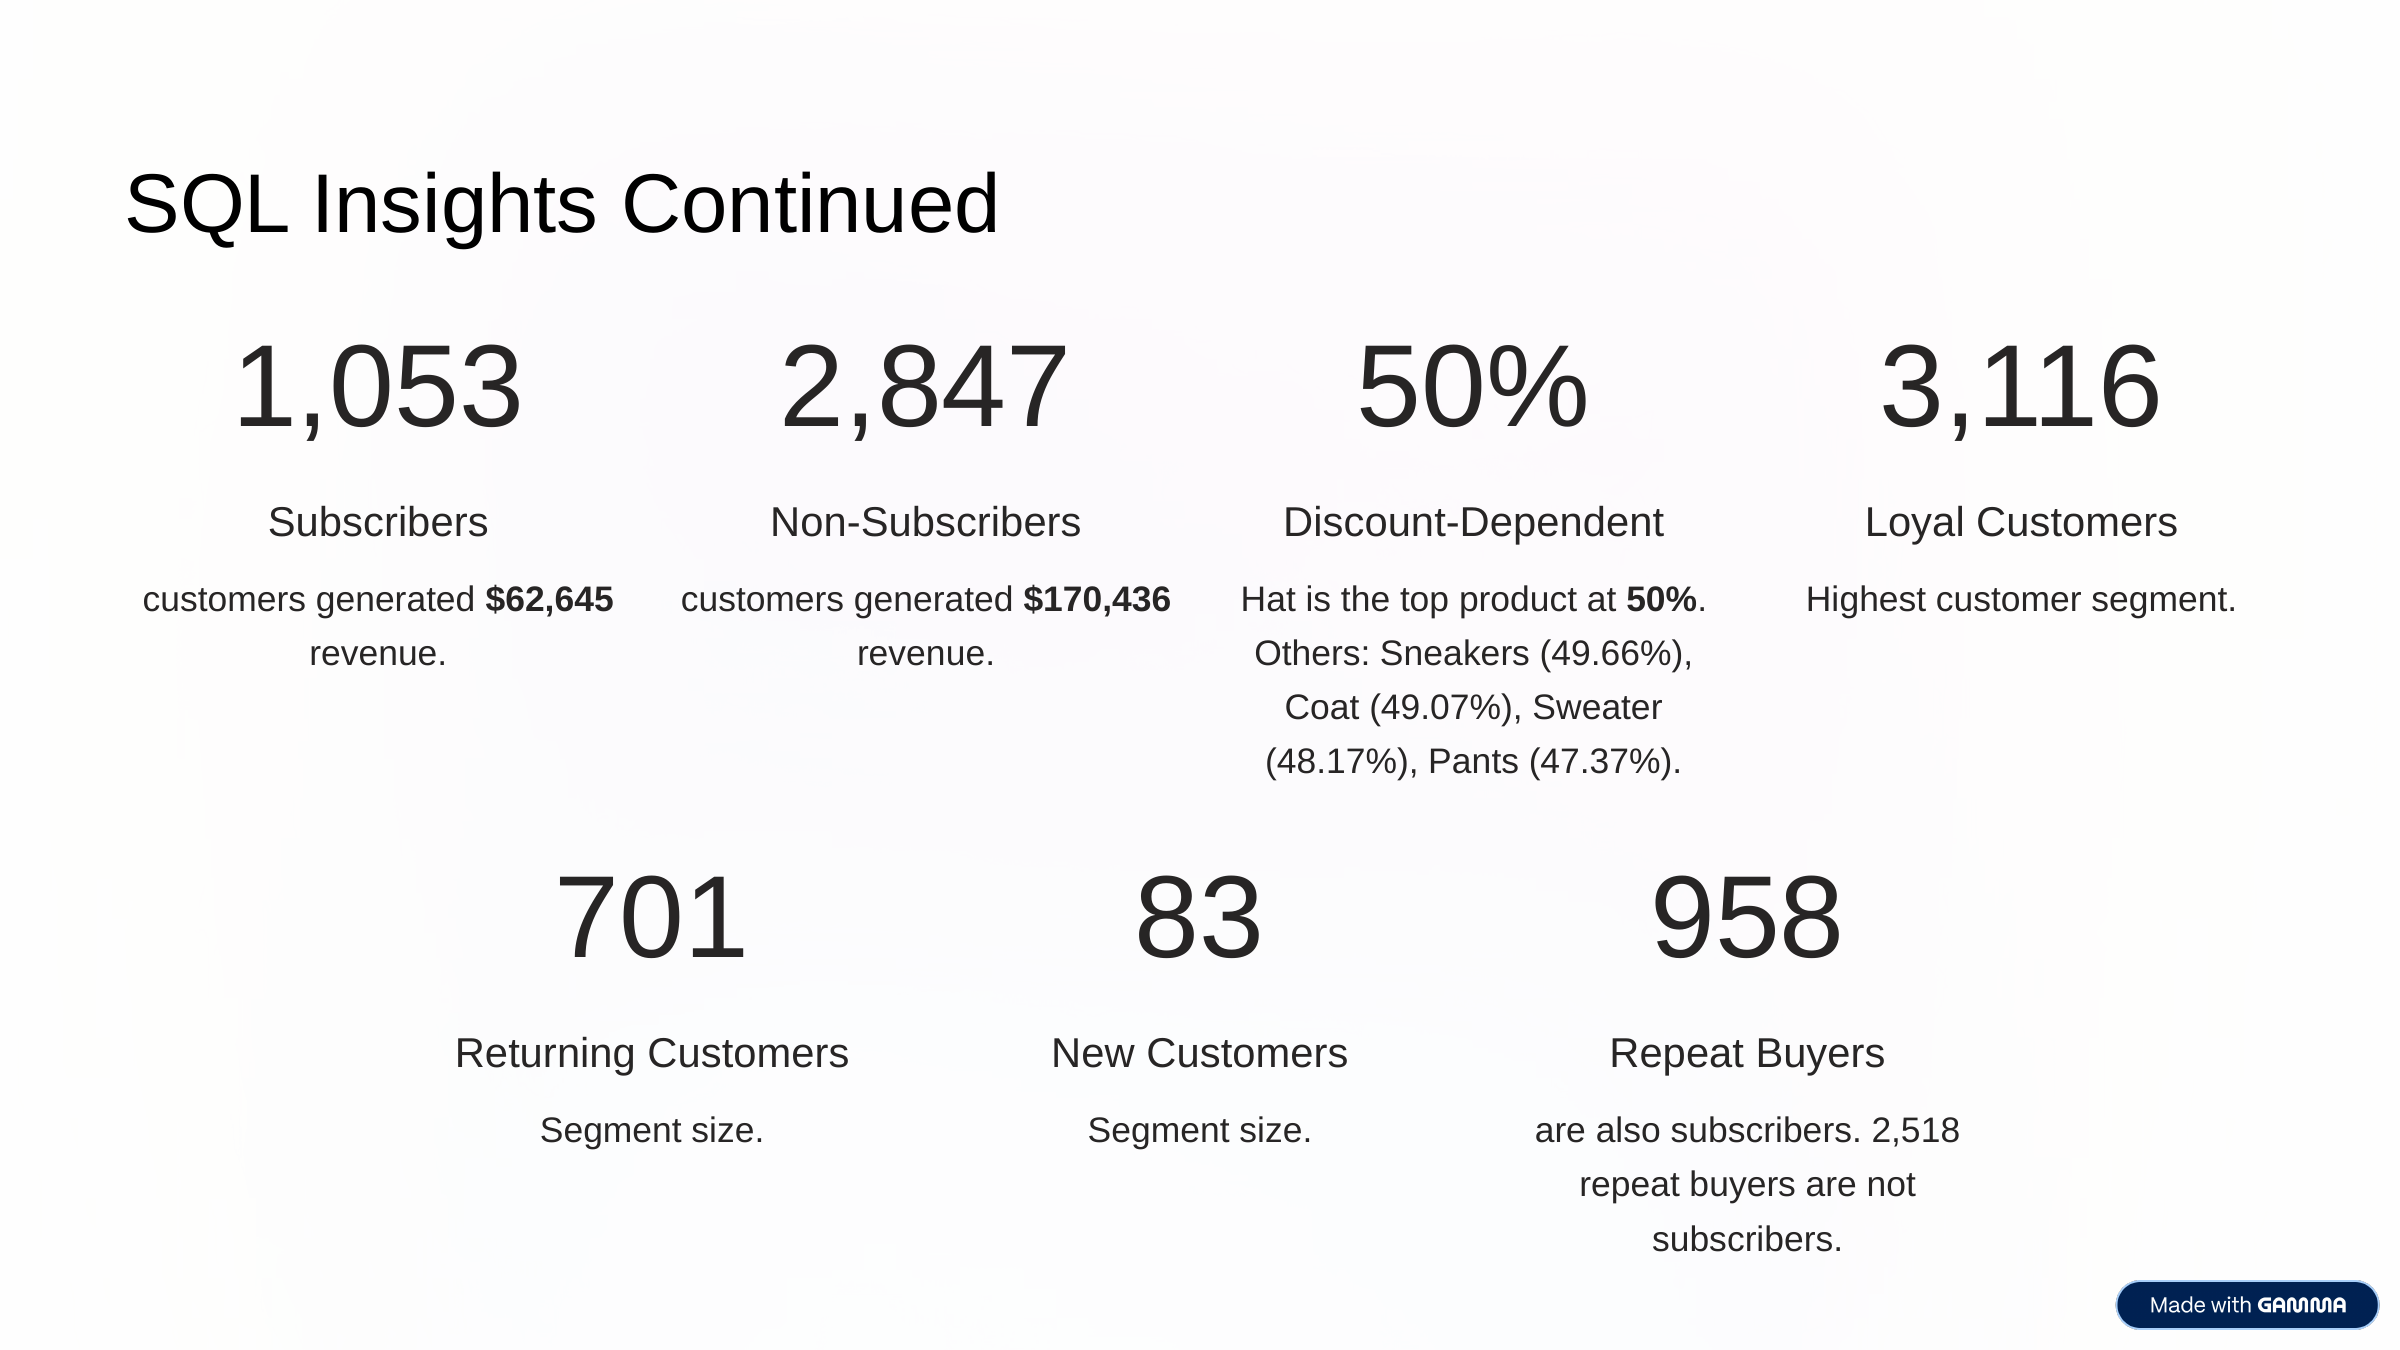

SQL Insights Continued
1,053
2,847
50%
3,116
Subscribers
Non-Subscribers
Discount-Dependent
Loyal Customers
customers generated $62,645 revenue.
customers generated $170,436 revenue.
Hat is the top product at 50%. Others: Sneakers (49.66%), Coat (49.07%), Sweater (48.17%), Pants (47.37%).
Highest customer segment.
701
83
958
Returning Customers
New Customers
Repeat Buyers
Segment size.
Segment size.
are also subscribers. 2,518 repeat buyers are not subscribers.